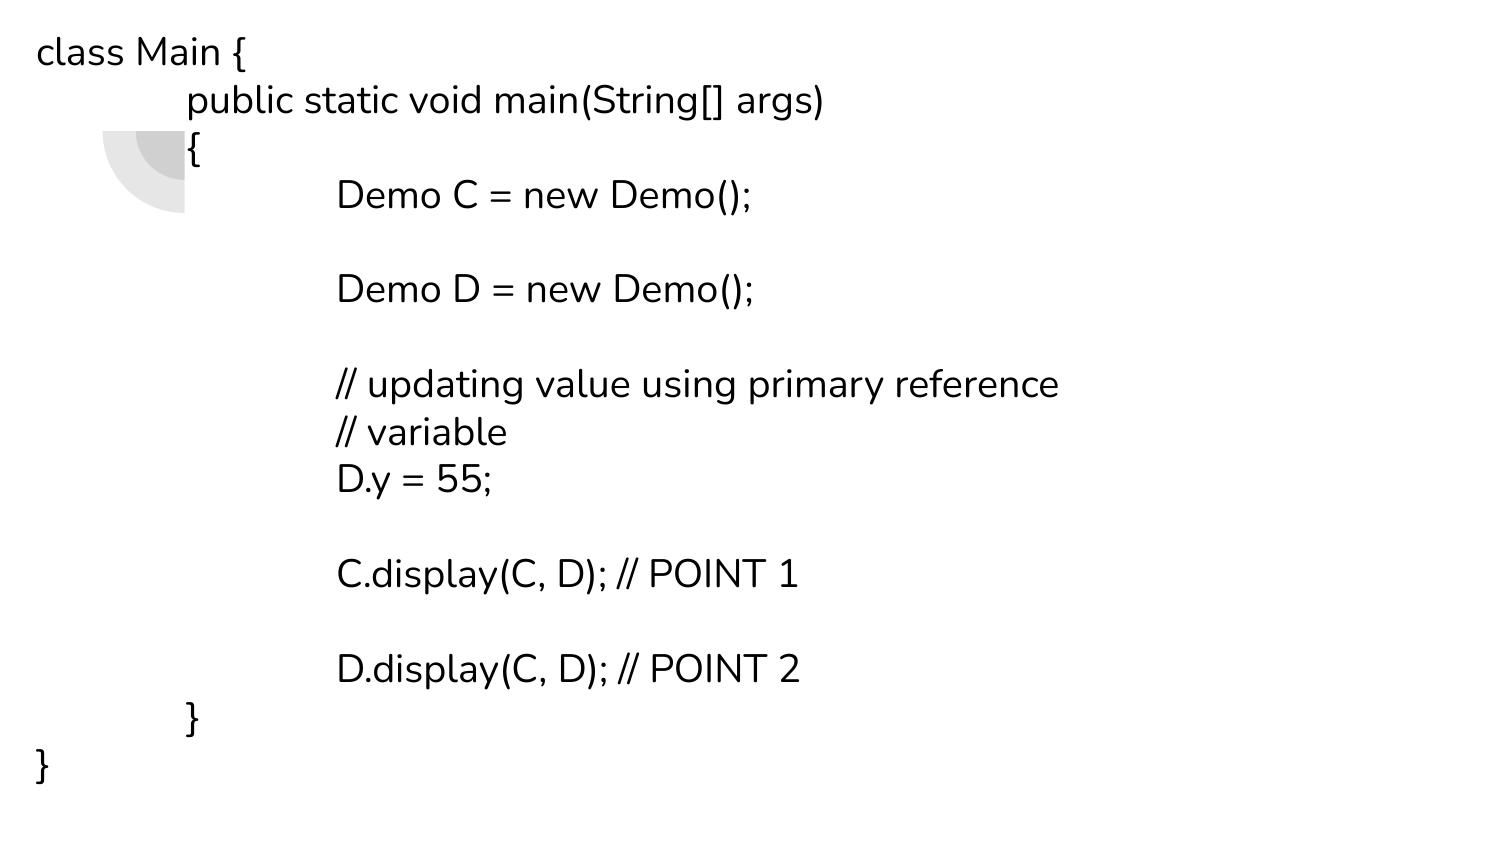

class Main {
	public static void main(String[] args)
	{
		Demo C = new Demo();

		Demo D = new Demo();

		// updating value using primary reference
		// variable
		D.y = 55;

		C.display(C, D); // POINT 1

		D.display(C, D); // POINT 2
	}
}